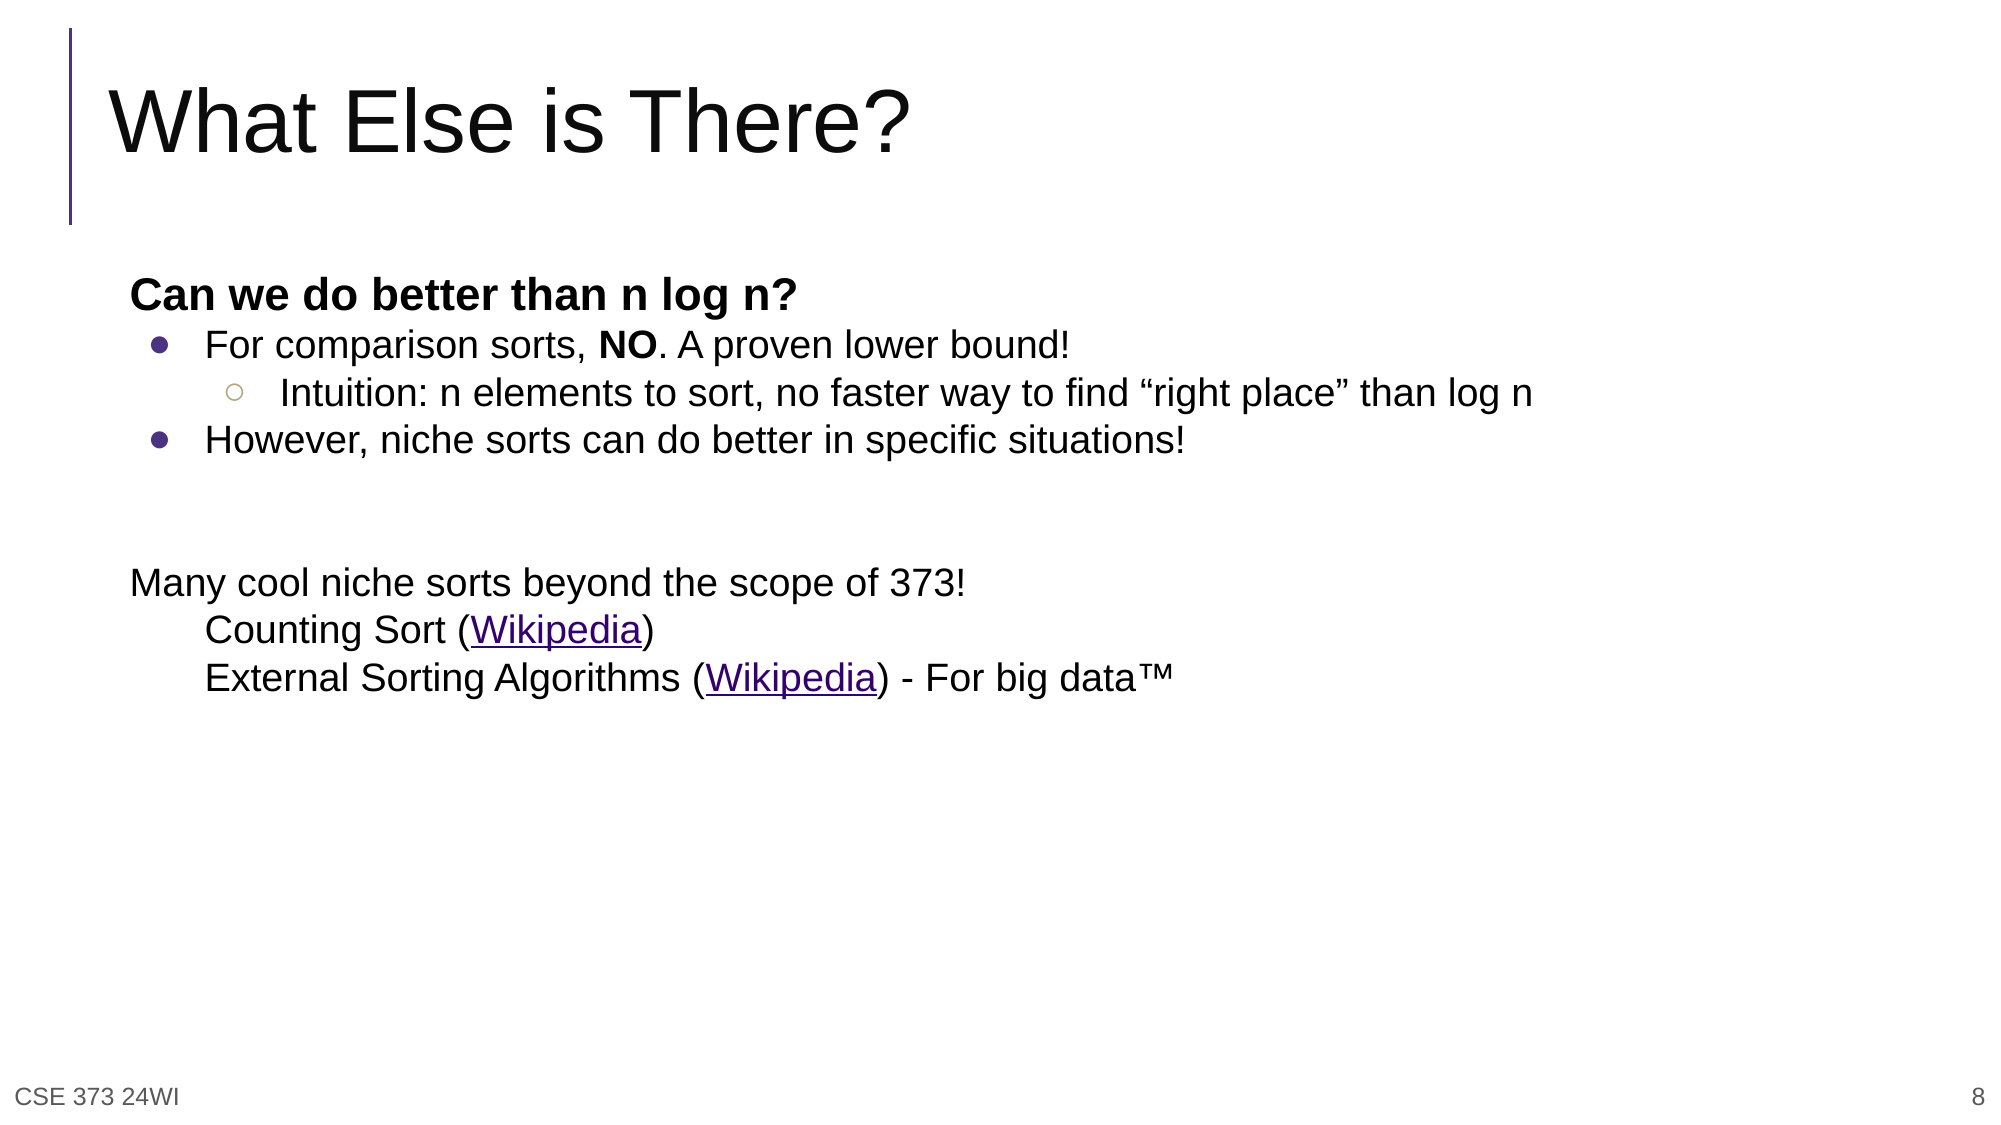

# What Else is There?
Can we do better than n log n?
For comparison sorts, NO. A proven lower bound!
Intuition: n elements to sort, no faster way to find “right place” than log n
However, niche sorts can do better in specific situations!

Many cool niche sorts beyond the scope of 373!
Counting Sort (Wikipedia)
External Sorting Algorithms (Wikipedia) - For big data™